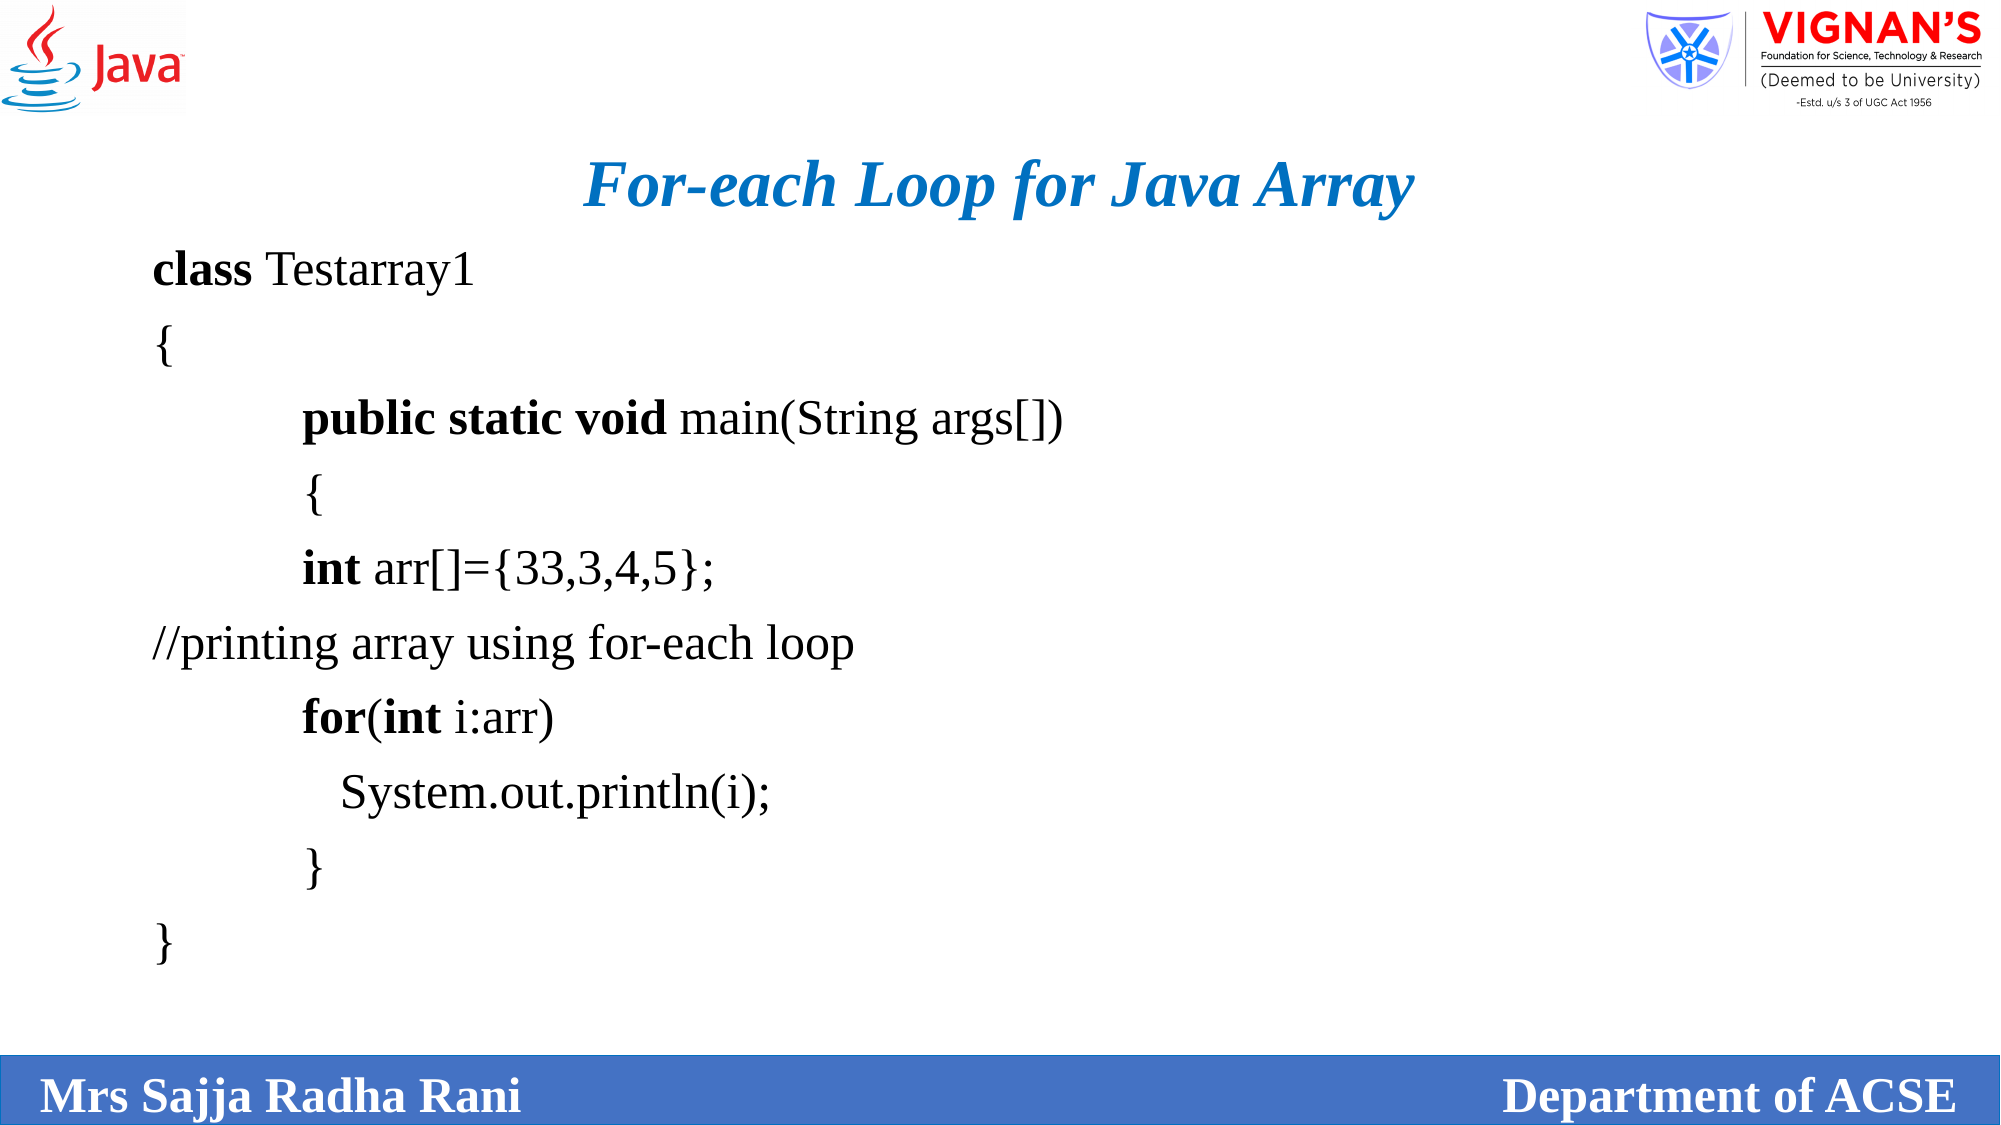

For-each Loop for Java Array
class Testarray1
{
	public static void main(String args[])
	{
	int arr[]={33,3,4,5};
//printing array using for-each loop
	for(int i:arr)
	   System.out.println(i);
	}
}